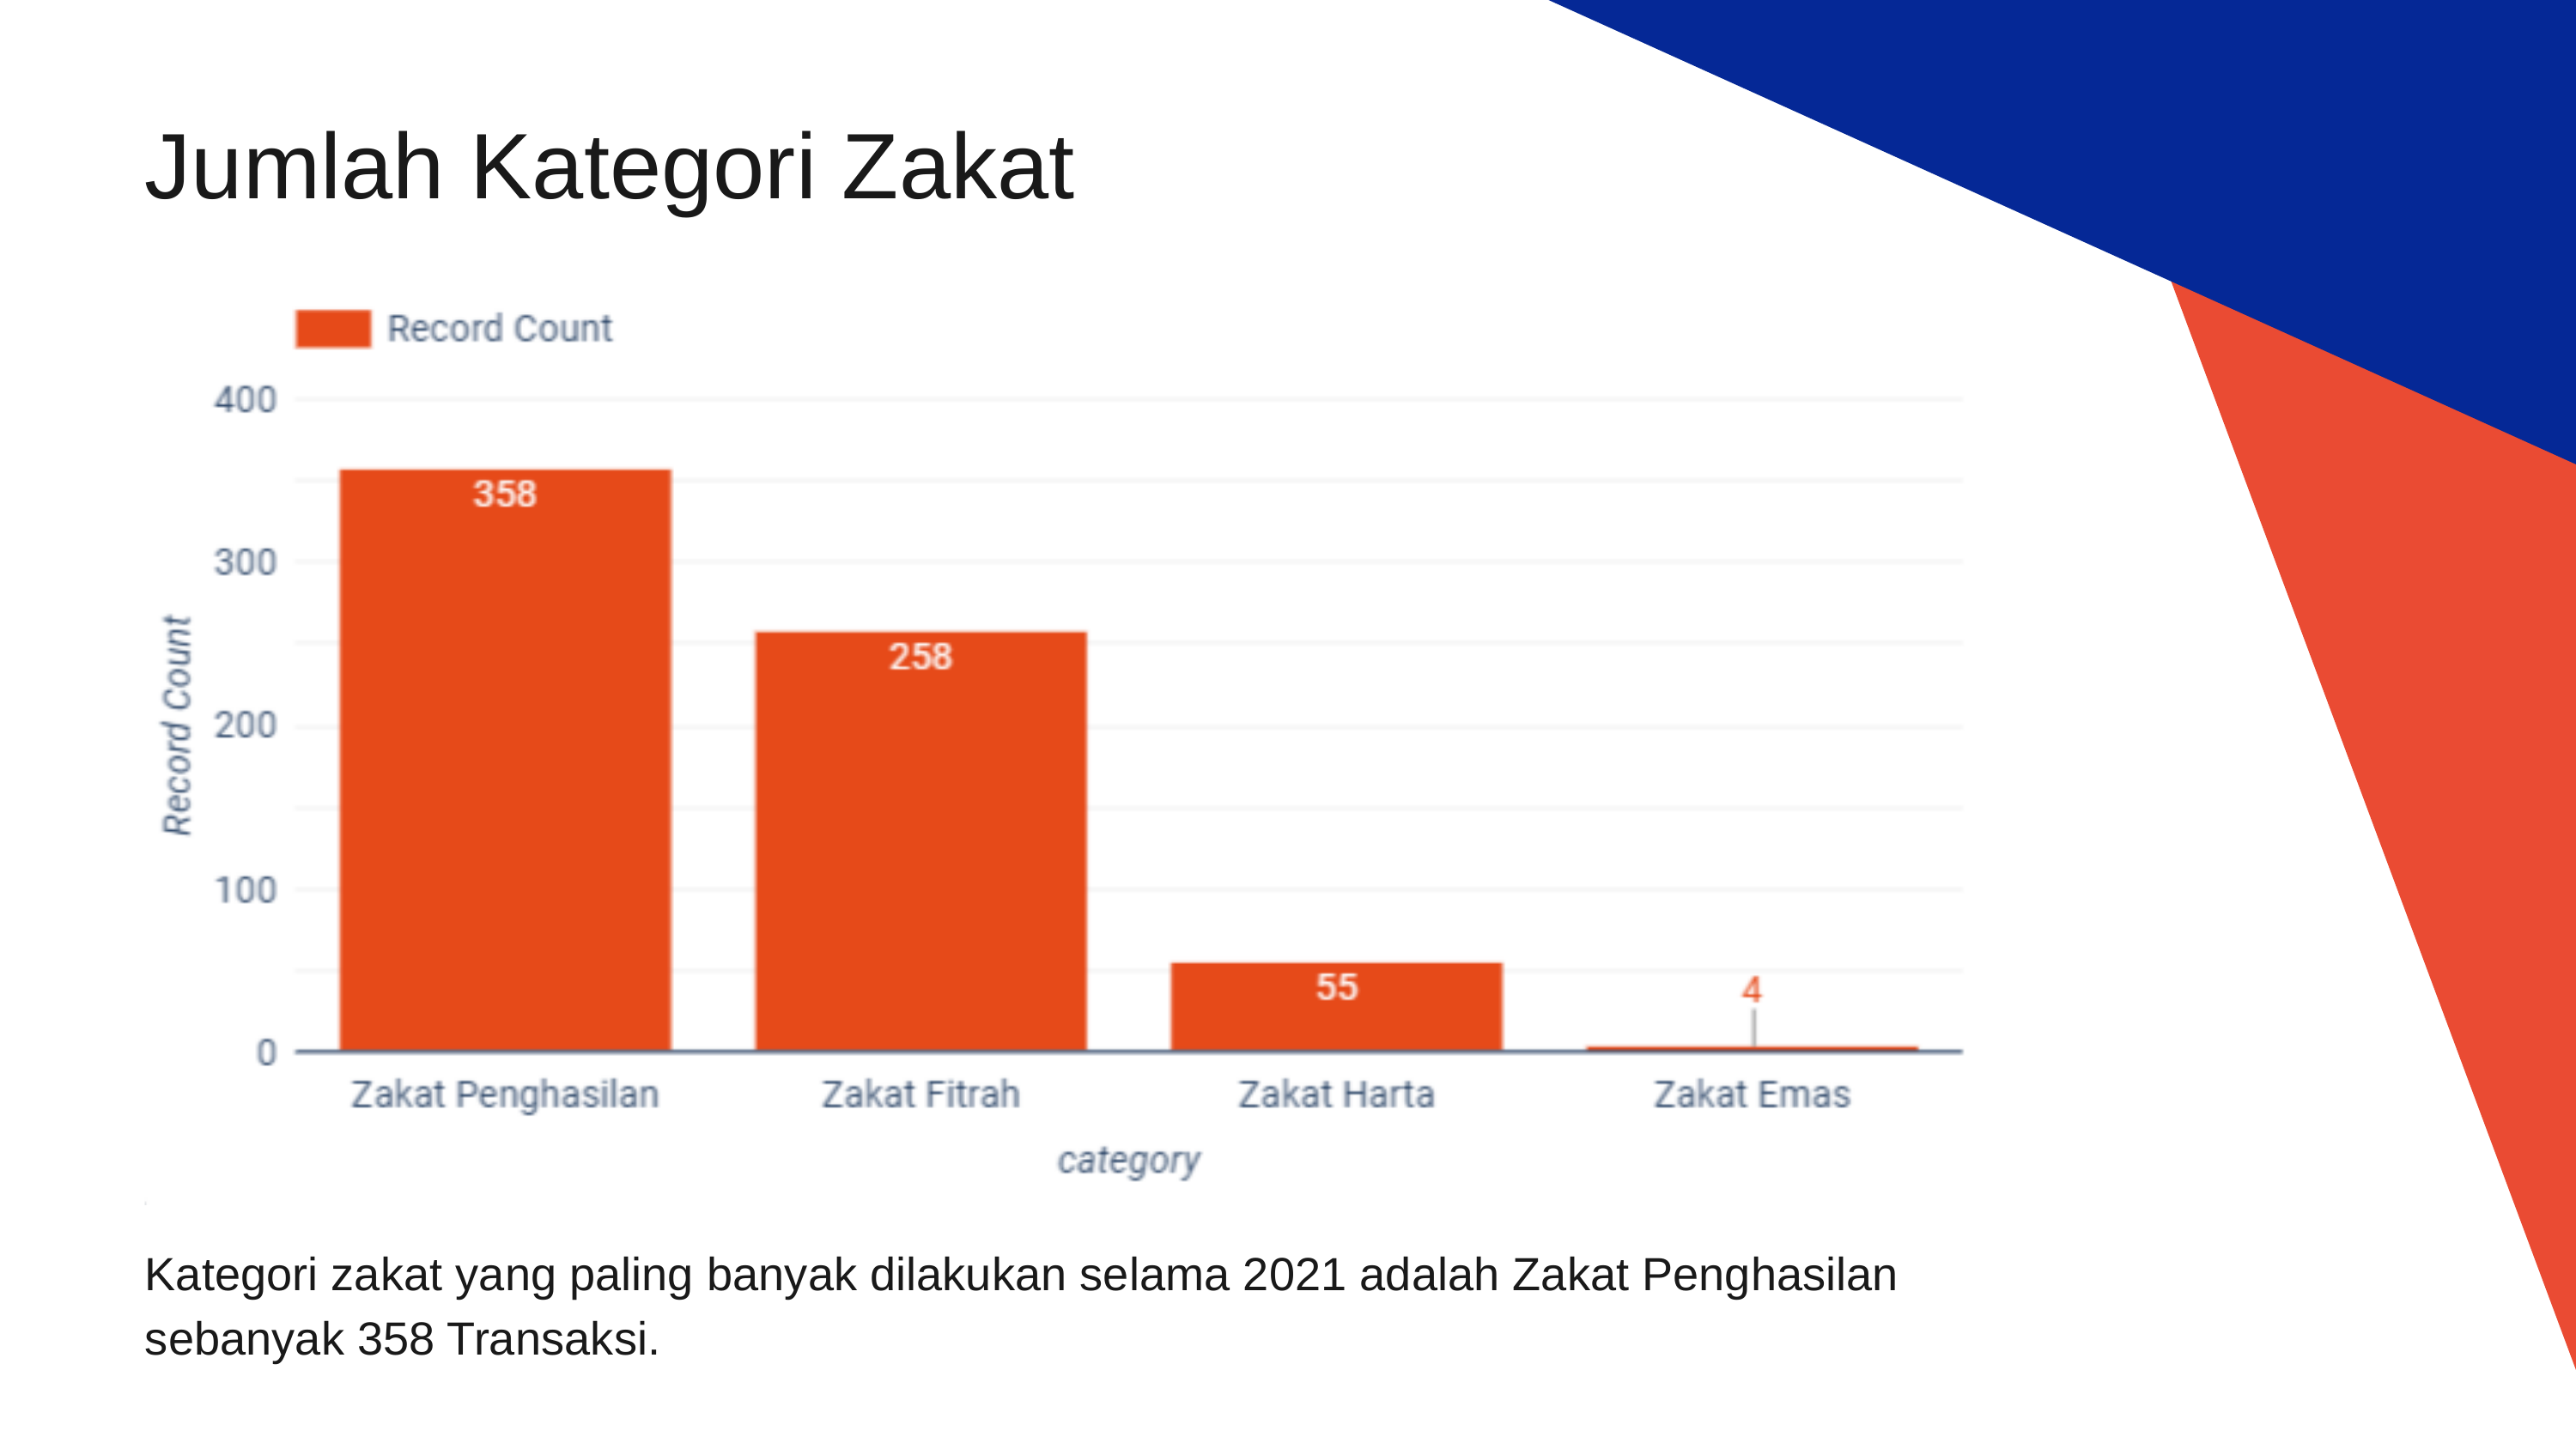

Jumlah Kategori Zakat

Kategori zakat yang paling banyak dilakukan selama 2021 adalah Zakat Penghasilan sebanyak 358 Transaksi.